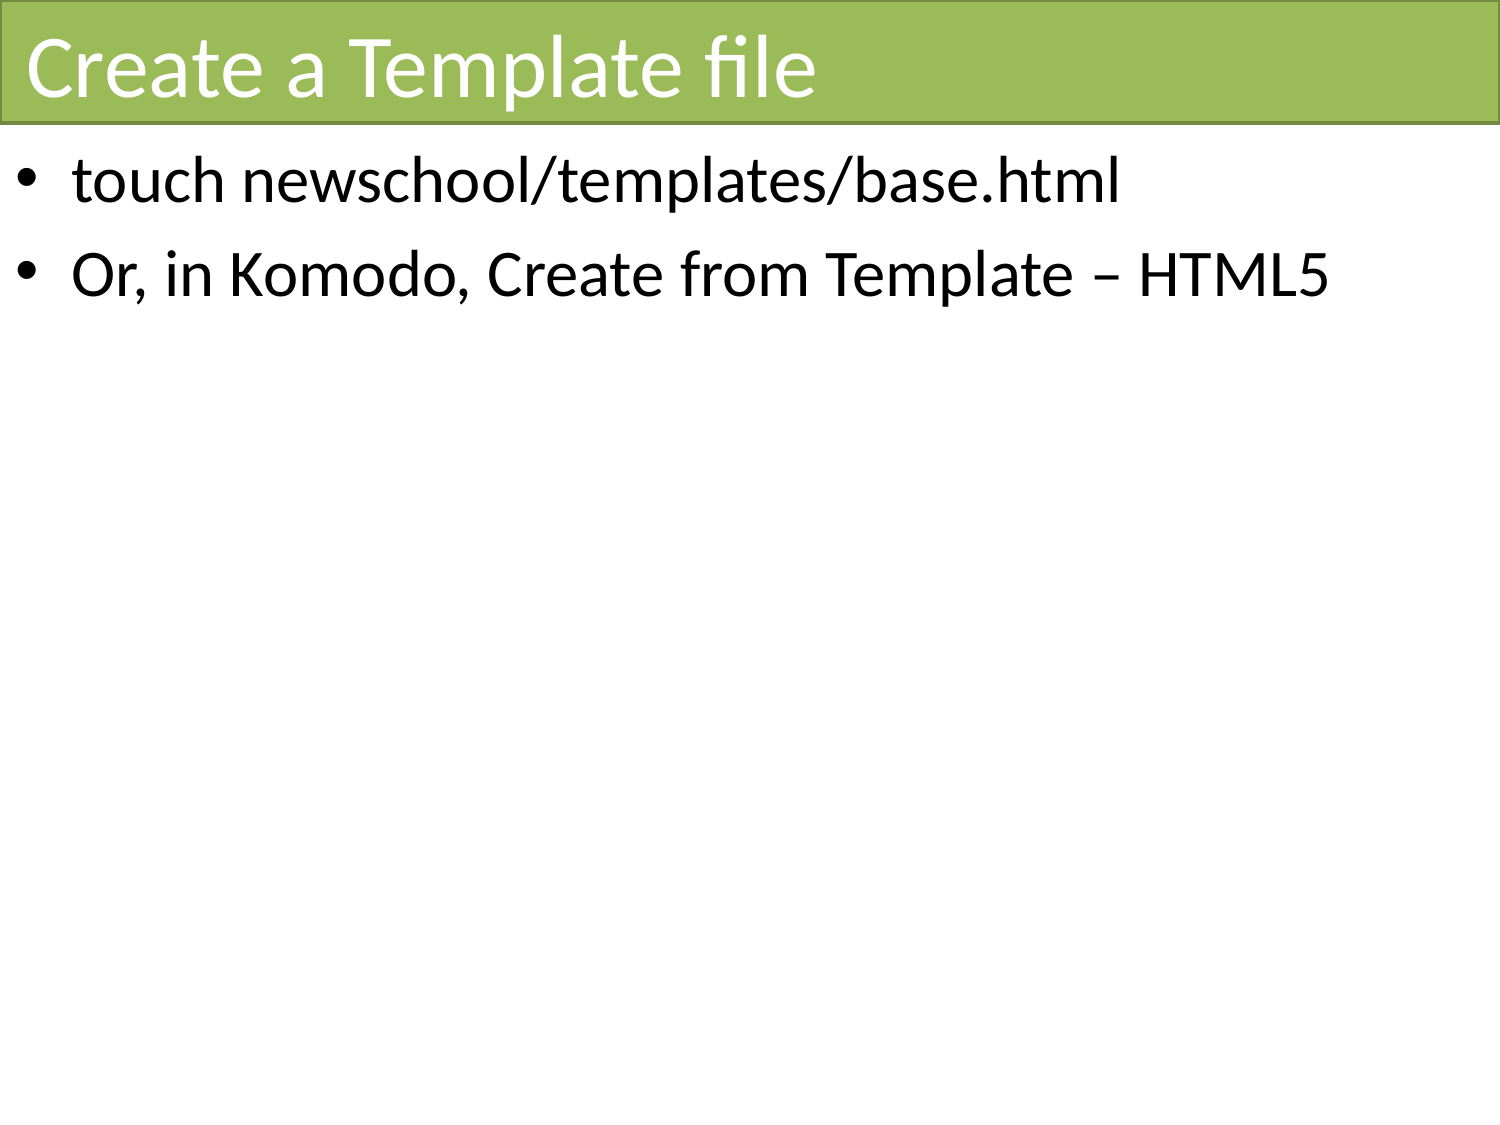

# Create a Template file
touch newschool/templates/base.html
Or, in Komodo, Create from Template – HTML5